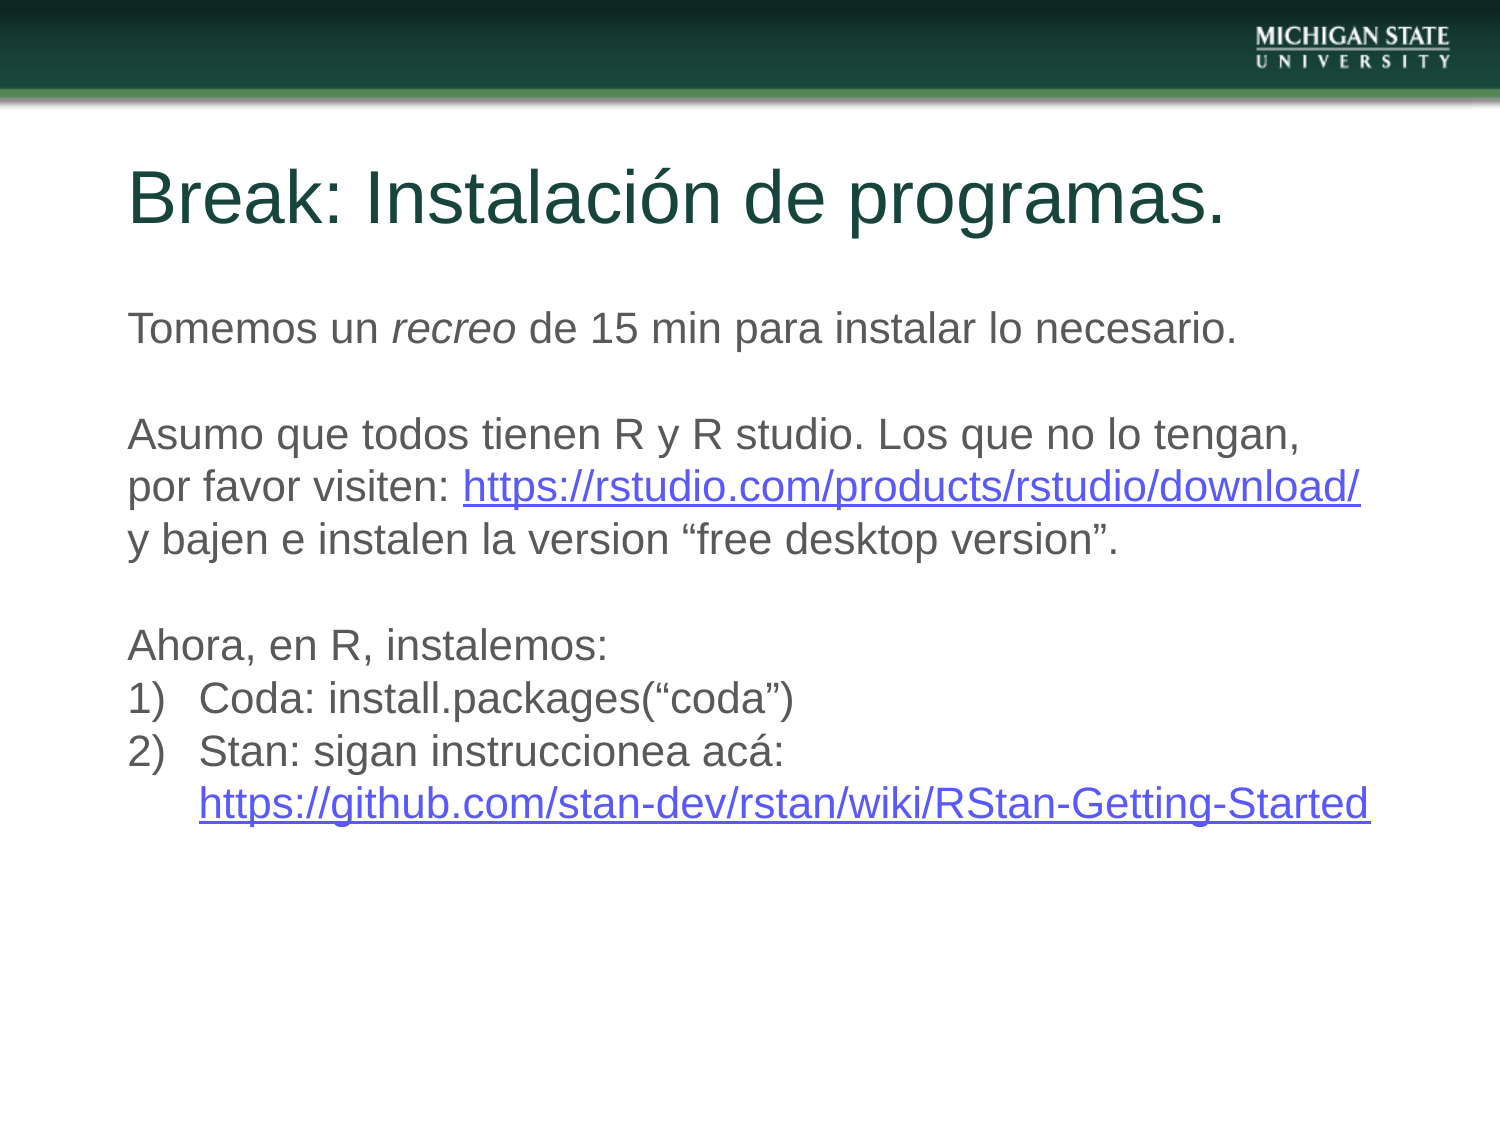

# Break: Instalación de programas.
Tomemos un recreo de 15 min para instalar lo necesario.
Asumo que todos tienen R y R studio. Los que no lo tengan, por favor visiten: https://rstudio.com/products/rstudio/download/ y bajen e instalen la version “free desktop version”.

Ahora, en R, instalemos:
Coda: install.packages(“coda”)
Stan: sigan instruccionea acá: https://github.com/stan-dev/rstan/wiki/RStan-Getting-Started